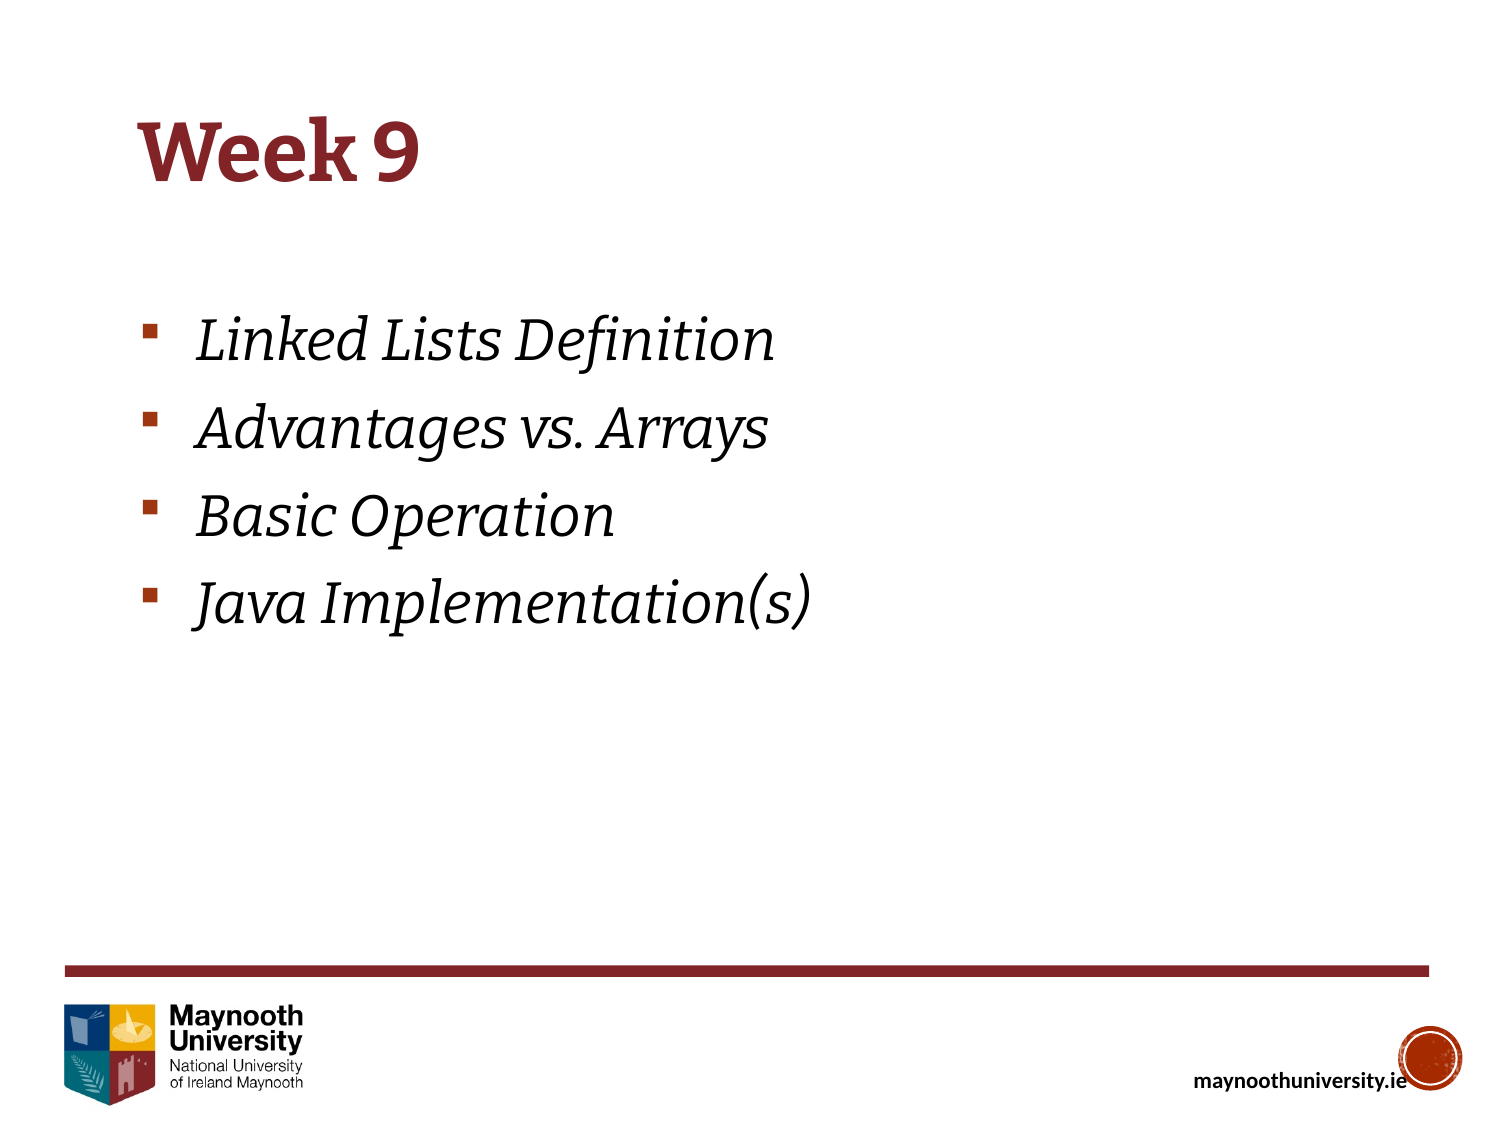

Week 9
Linked Lists Definition
Advantages vs. Arrays
Basic Operation
Java Implementation(s)